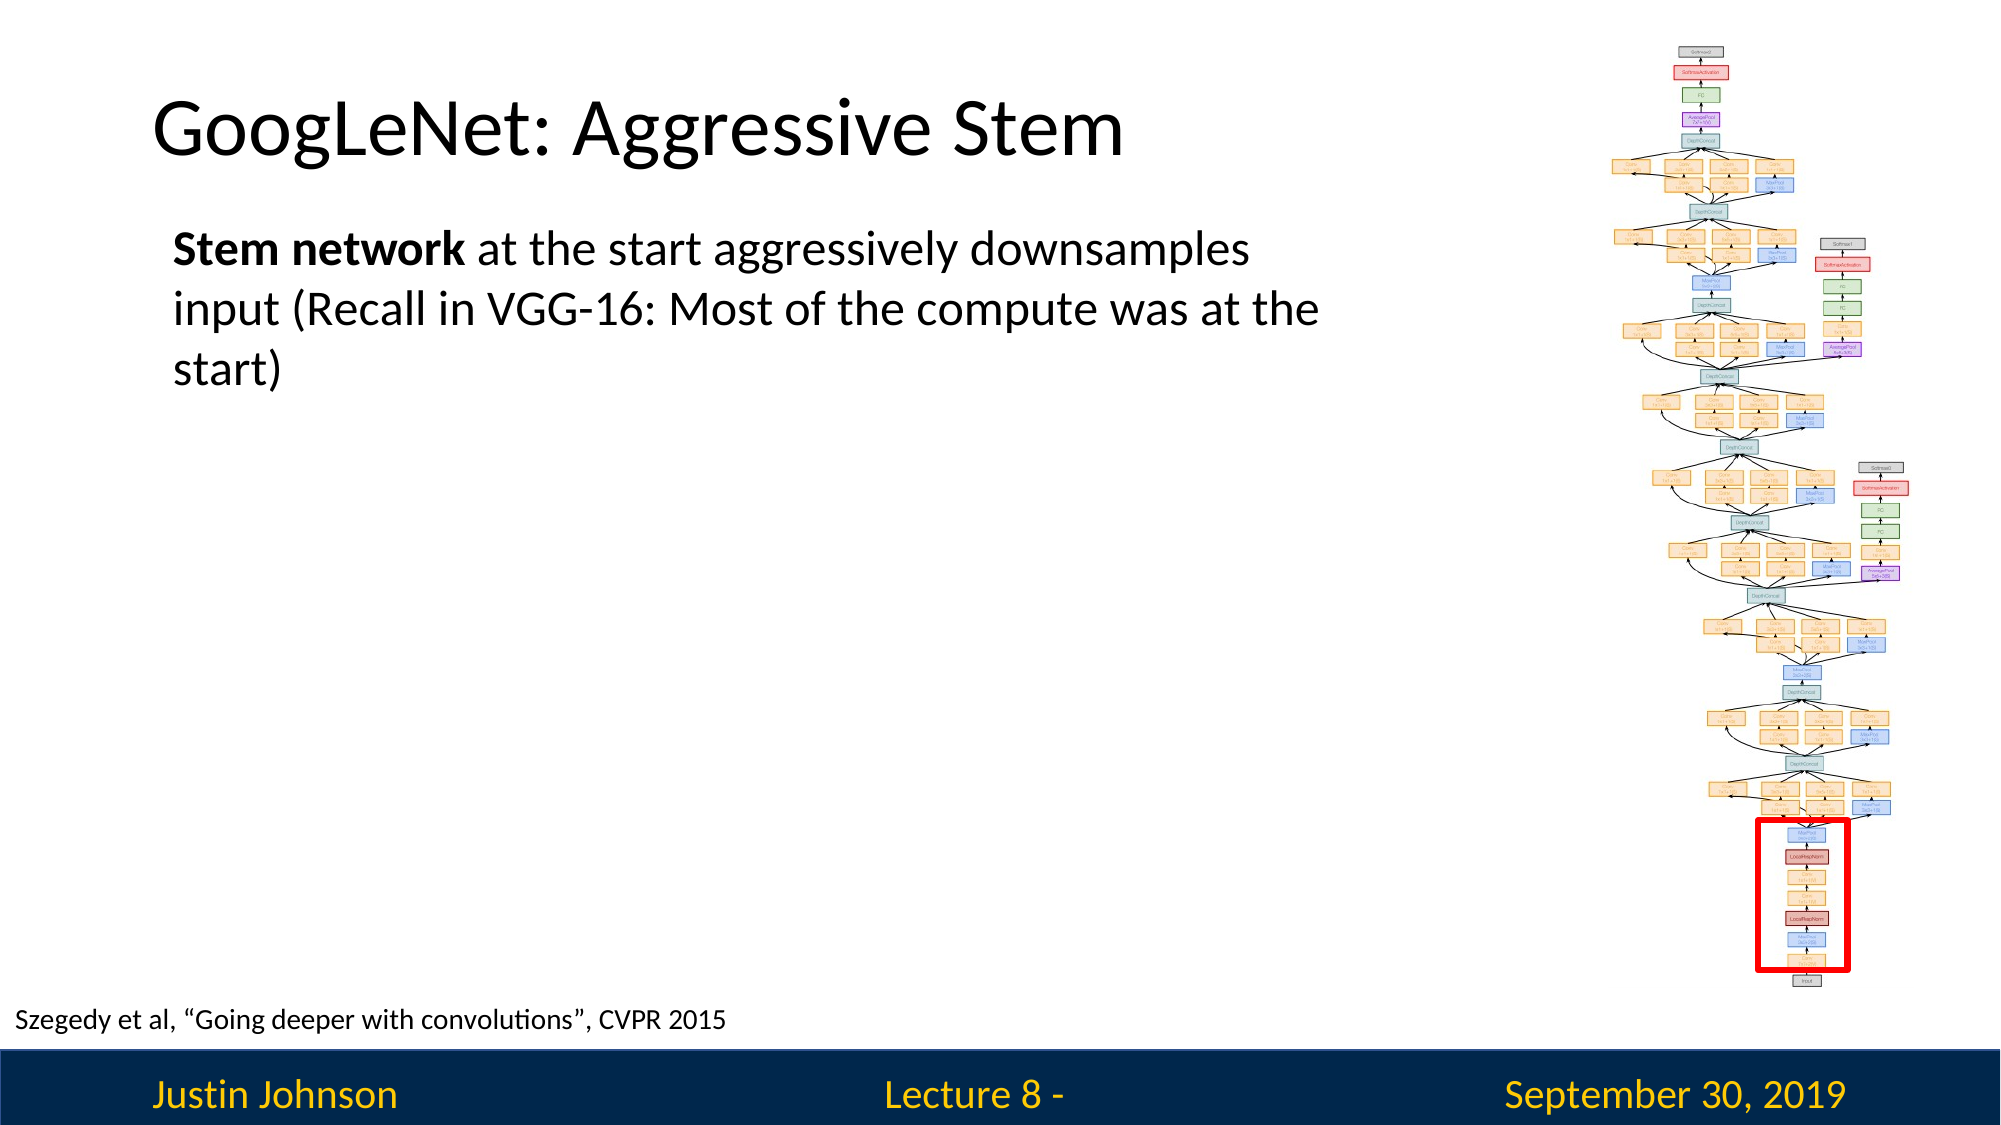

# GoogLeNet: Aggressive Stem
Stem network at the start aggressively downsamples input (Recall in VGG-16: Most of the compute was at the start)

Szegedy et al, “Going deeper with convolutions”, CVPR 2015
Justin Johnson
September 30, 2019
Lecture 8 - 344